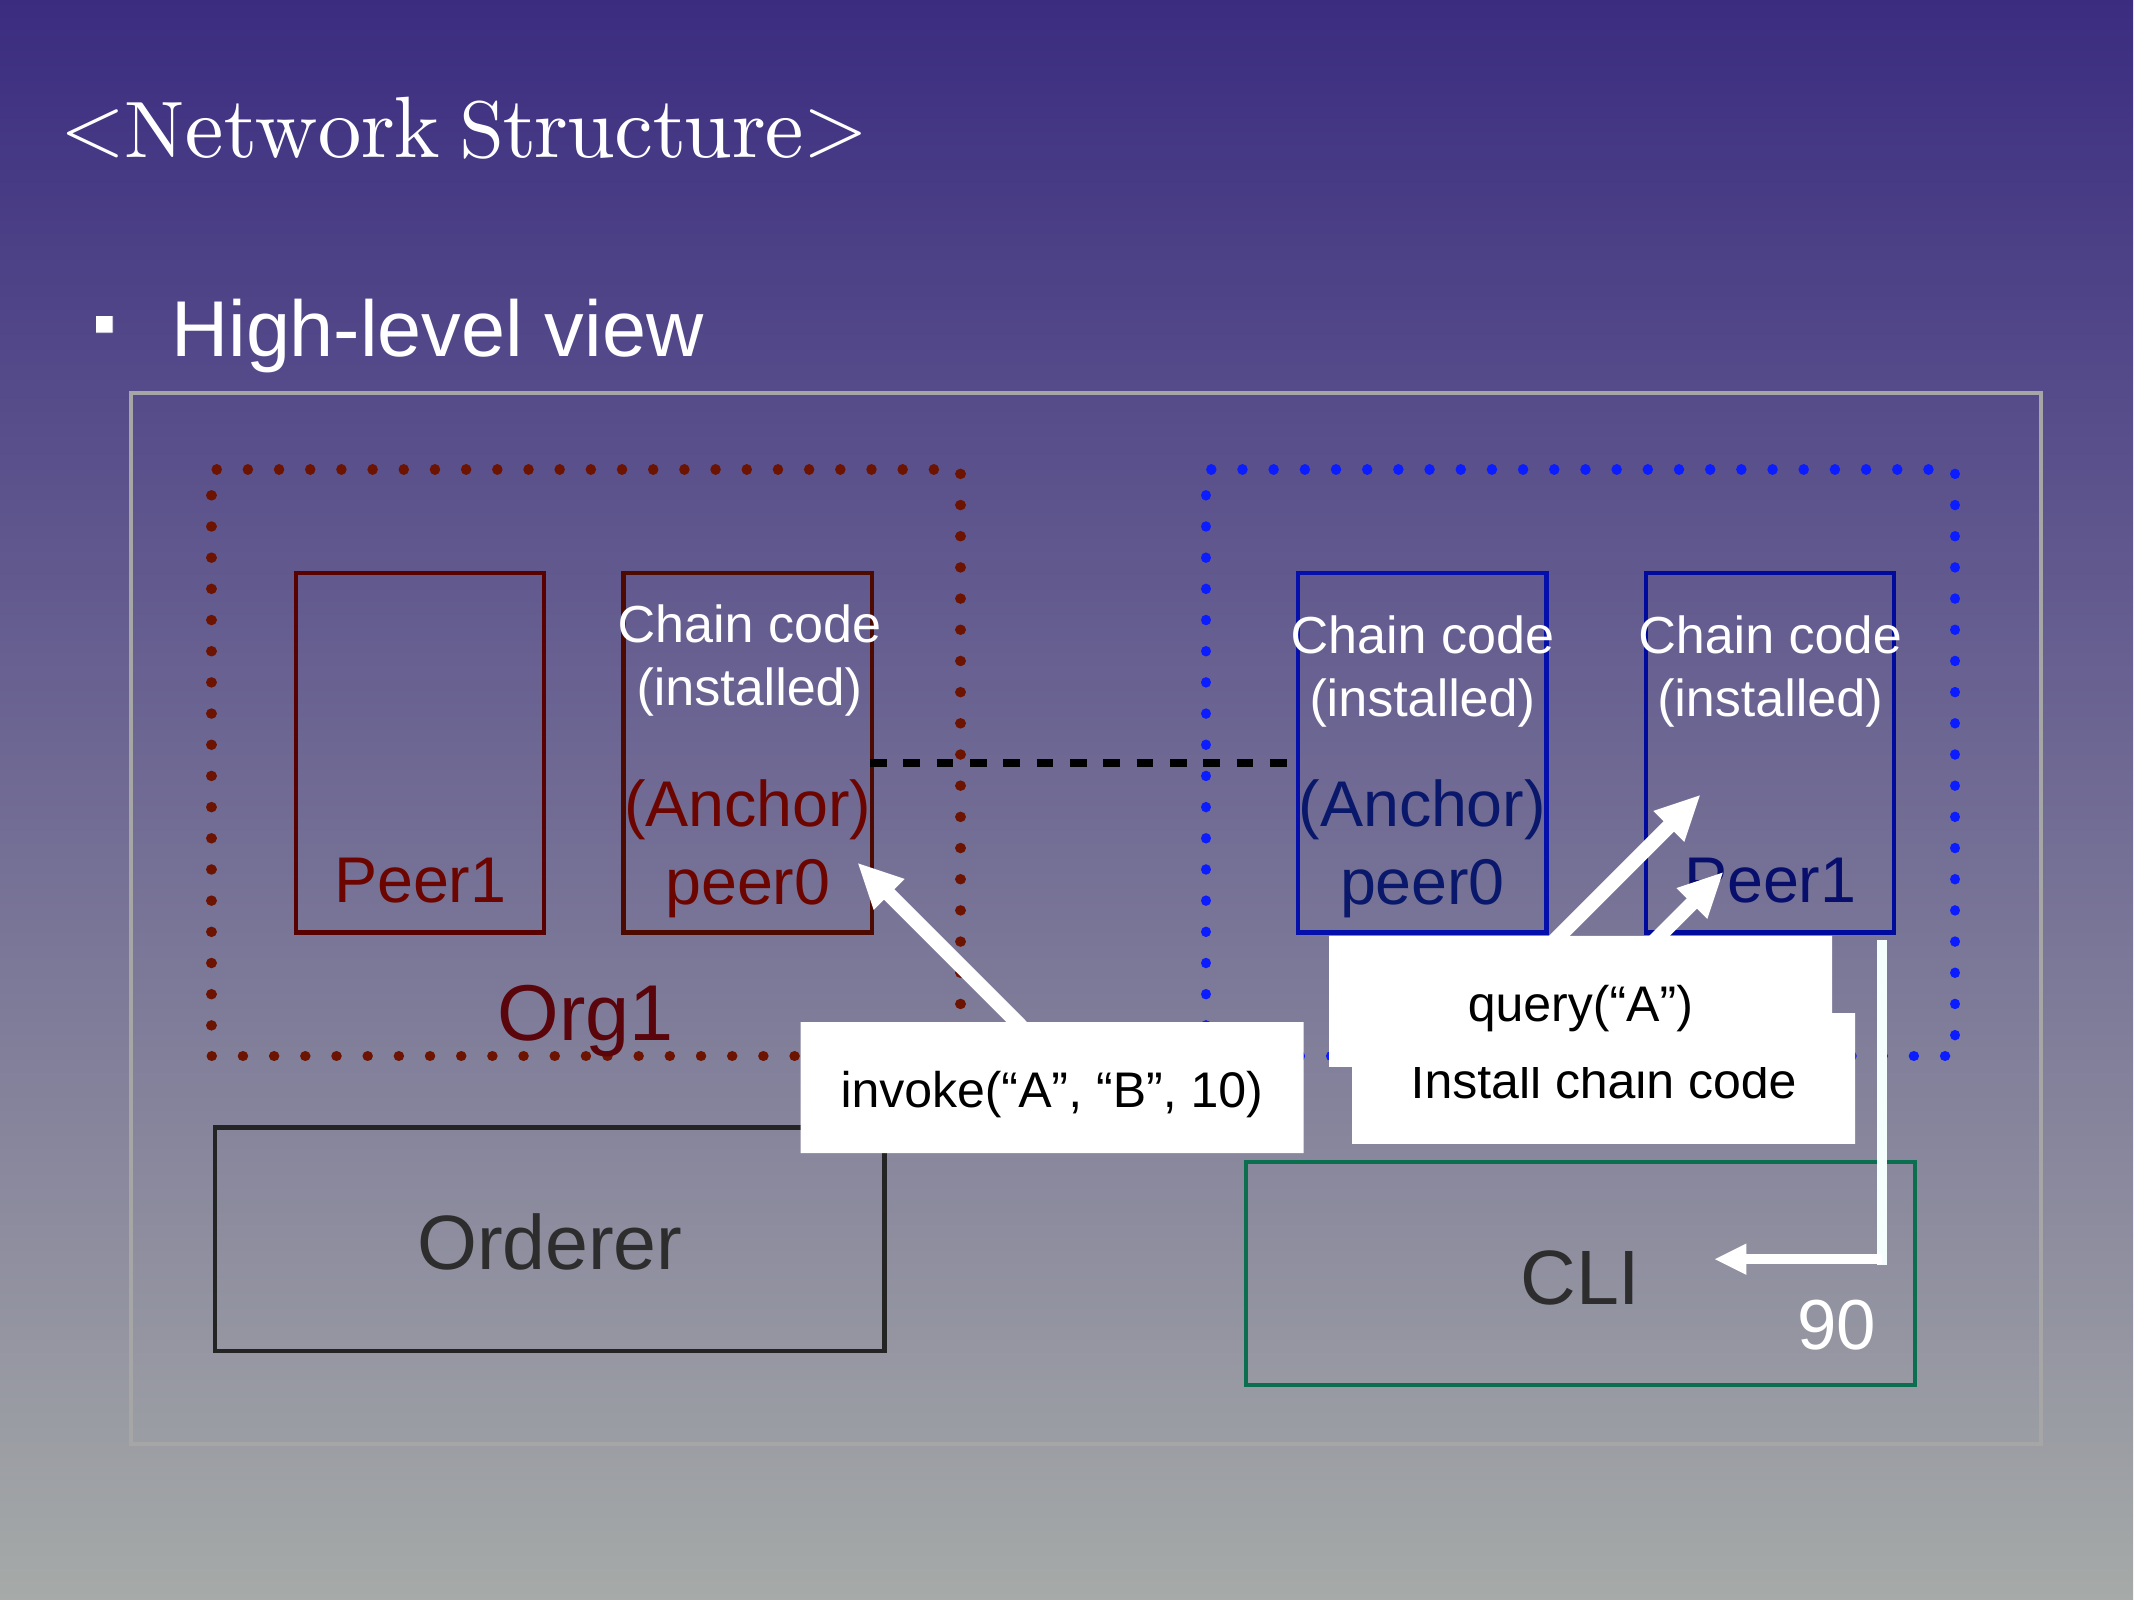

# <Network Structure>
High-level view

Chain code
(installed)
Chain code
(installed)
Chain code
(installed)
(Anchor)
peer0
(Anchor)
peer0

query(“A”)
Peer1
Peer1

invoke(“A”, “B”, 10)

Install chain code

90
Org1
Org2
Orderer
CLI